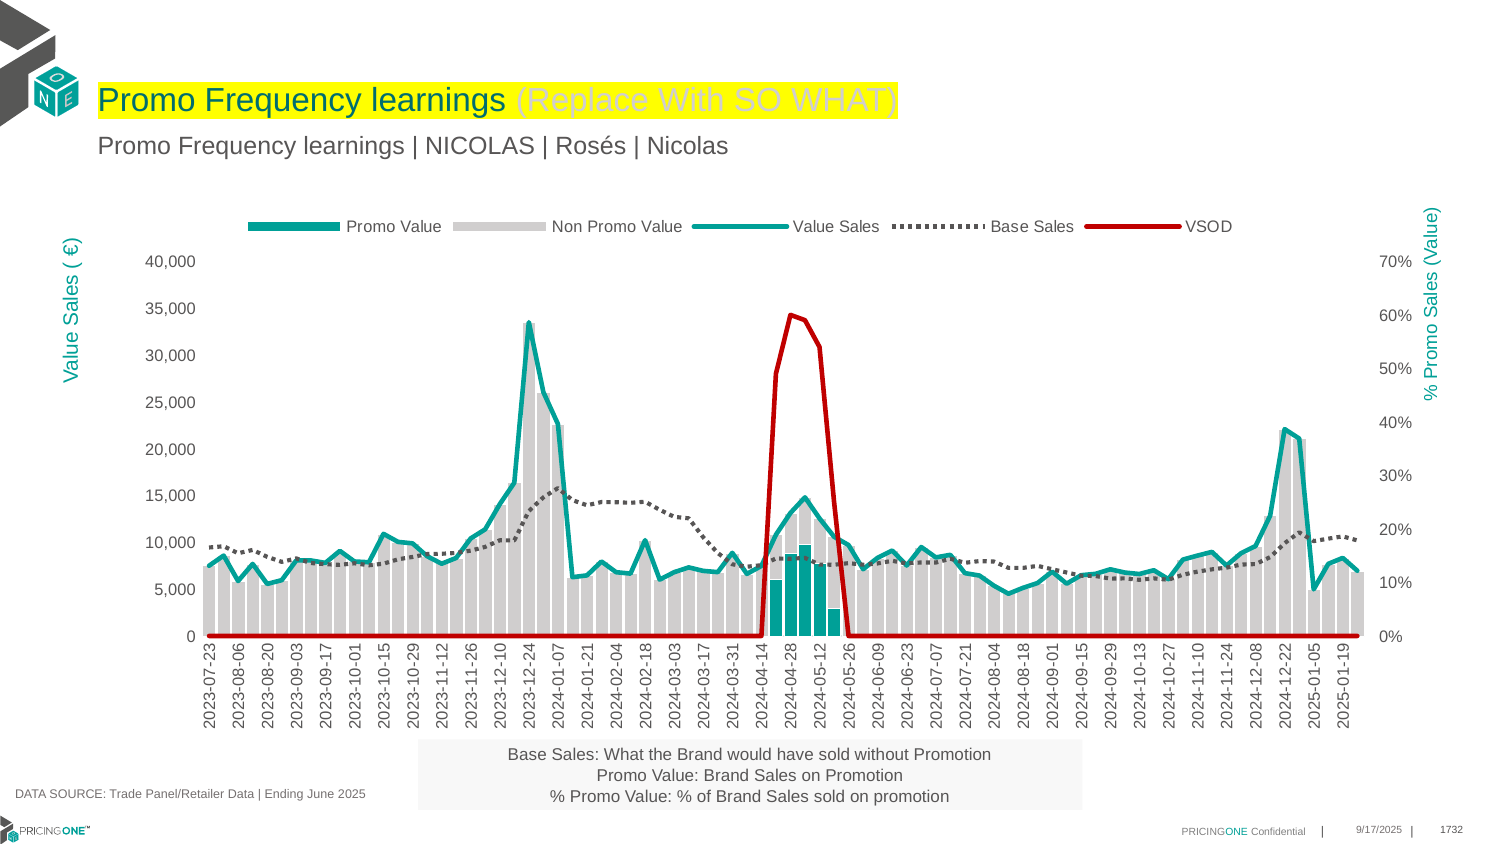

# Promo Frequency learnings (Replace With SO WHAT)
Promo Frequency learnings | NICOLAS | Rosés | Nicolas

### Chart

| Category | Promo Value | Non Promo Value | Value Sales | Base Sales | VSOD |
|---|---|---|---|---|---|
| 45130 | 0.0 | 7494.0 | 7494.0 | 9443.0 | 0.0 |
| 45137 | 0.0 | 8577.0 | 8577.0 | 9576.0 | 0.0 |
| 45144 | 0.0 | 5863.0 | 5863.0 | 8833.0 | 0.0 |
| 45151 | 0.0 | 7692.0 | 7692.0 | 9186.0 | 0.0 |
| 45158 | 0.0 | 5549.0 | 5549.0 | 8448.0 | 0.0 |
| 45165 | 0.0 | 5954.0 | 5954.0 | 7911.0 | 0.0 |
| 45172 | 0.0 | 8059.0 | 8059.0 | 8273.0 | 0.0 |
| 45179 | 0.0 | 8064.0 | 8064.0 | 7783.0 | 0.0 |
| 45186 | 0.0 | 7799.0 | 7799.0 | 7661.0 | 0.0 |
| 45193 | 0.0 | 9081.0 | 9081.0 | 7590.0 | 0.0 |
| 45200 | 0.0 | 7950.0 | 7950.0 | 7757.0 | 0.0 |
| 45207 | 0.0 | 7863.0 | 7863.0 | 7546.0 | 0.0 |
| 45214 | 0.0 | 10896.0 | 10896.0 | 7713.0 | 0.0 |
| 45221 | 0.0 | 10042.0 | 10042.0 | 8181.0 | 0.0 |
| 45228 | 0.0 | 9884.0 | 9884.0 | 8431.0 | 0.0 |
| 45235 | 0.0 | 8516.0 | 8516.0 | 8739.0 | 0.0 |
| 45242 | 0.0 | 7709.0 | 7709.0 | 8775.0 | 0.0 |
| 45249 | 0.0 | 8326.0 | 8326.0 | 8861.0 | 0.0 |
| 45256 | 0.0 | 10411.0 | 10411.0 | 9107.0 | 0.0 |
| 45263 | 0.0 | 11387.0 | 11387.0 | 9506.0 | 0.0 |
| 45270 | 0.0 | 14073.0 | 14073.0 | 10210.0 | 0.0 |
| 45277 | 0.0 | 16366.0 | 16366.0 | 10204.0 | 0.0 |
| 45284 | 0.0 | 33511.0 | 33511.0 | 13335.0 | 0.0 |
| 45291 | 0.0 | 26038.0 | 26038.0 | 14798.0 | 0.0 |
| 45298 | 0.0 | 22637.0 | 22637.0 | 15793.0 | 0.0 |
| 45305 | 0.0 | 6268.0 | 6268.0 | 14501.0 | 0.0 |
| 45312 | 0.0 | 6469.0 | 6469.0 | 13949.0 | 0.0 |
| 45319 | 0.0 | 7945.0 | 7945.0 | 14295.0 | 0.0 |
| 45326 | 0.0 | 6809.0 | 6809.0 | 14275.0 | 0.0 |
| 45333 | 0.0 | 6654.0 | 6654.0 | 14213.0 | 0.0 |
| 45340 | 0.0 | 10226.0 | 10226.0 | 14327.0 | 0.0 |
| 45347 | 0.0 | 6014.0 | 6014.0 | 13462.0 | 0.0 |
| 45354 | 0.0 | 6808.0 | 6808.0 | 12716.0 | 0.0 |
| 45361 | 0.0 | 7318.0 | 7318.0 | 12559.0 | 0.0 |
| 45368 | 0.0 | 6943.0 | 6943.0 | 10532.0 | 0.0 |
| 45375 | 0.0 | 6814.0 | 6814.0 | 8857.0 | 0.0 |
| 45382 | 0.0 | 8876.0 | 8876.0 | 7653.0 | 0.0 |
| 45389 | 0.0 | 6624.0 | 6624.0 | 7387.0 | 0.0 |
| 45396 | 0.0 | 7473.0 | 7473.0 | 7557.0 | 0.0 |
| 45403 | 6007.0 | 4799.0 | 10806.0 | 8268.0 | 0.49 |
| 45410 | 8798.0 | 4335.0 | 13133.0 | 8240.0 | 0.6 |
| 45417 | 9753.0 | 5039.0 | 14792.0 | 8330.0 | 0.59 |
| 45424 | 7730.0 | 4823.0 | 12553.0 | 7618.0 | 0.54 |
| 45431 | 2994.0 | 7593.0 | 10587.0 | 7599.0 | 0.25 |
| 45438 | 0.0 | 9703.0 | 9703.0 | 7768.0 | 0.0 |
| 45445 | 0.0 | 7124.0 | 7124.0 | 7605.0 | 0.0 |
| 45452 | 0.0 | 8347.0 | 8347.0 | 7738.0 | 0.0 |
| 45459 | 0.0 | 9121.0 | 9121.0 | 8023.0 | 0.0 |
| 45466 | 0.0 | 7518.0 | 7518.0 | 7734.0 | 0.0 |
| 45473 | 0.0 | 9494.0 | 9494.0 | 7845.0 | 0.0 |
| 45480 | 0.0 | 8381.0 | 8381.0 | 7836.0 | 0.0 |
| 45487 | 0.0 | 8662.0 | 8662.0 | 8244.0 | 0.0 |
| 45494 | 0.0 | 6703.0 | 6703.0 | 7809.0 | 0.0 |
| 45501 | 0.0 | 6447.0 | 6447.0 | 7990.0 | 0.0 |
| 45508 | 0.0 | 5362.0 | 5362.0 | 7944.0 | 0.0 |
| 45515 | 0.0 | 4508.0 | 4508.0 | 7268.0 | 0.0 |
| 45522 | 0.0 | 5138.0 | 5138.0 | 7267.0 | 0.0 |
| 45529 | 0.0 | 5648.0 | 5648.0 | 7478.0 | 0.0 |
| 45536 | 0.0 | 6870.0 | 6870.0 | 7120.0 | 0.0 |
| 45543 | 0.0 | 5579.0 | 5579.0 | 6775.0 | 0.0 |
| 45550 | 0.0 | 6483.0 | 6483.0 | 6436.0 | 0.0 |
| 45557 | 0.0 | 6629.0 | 6629.0 | 6396.0 | 0.0 |
| 45564 | 0.0 | 7114.0 | 7114.0 | 6120.0 | 0.0 |
| 45571 | 0.0 | 6766.0 | 6766.0 | 6147.0 | 0.0 |
| 45578 | 0.0 | 6614.0 | 6614.0 | 5991.0 | 0.0 |
| 45585 | 0.0 | 7015.0 | 7015.0 | 6142.0 | 0.0 |
| 45592 | 0.0 | 6060.0 | 6060.0 | 6002.0 | 0.0 |
| 45599 | 0.0 | 8151.0 | 8151.0 | 6534.0 | 0.0 |
| 45606 | 0.0 | 8578.0 | 8578.0 | 6865.0 | 0.0 |
| 45613 | 0.0 | 8968.0 | 8968.0 | 7108.0 | 0.0 |
| 45620 | 0.0 | 7513.0 | 7513.0 | 7289.0 | 0.0 |
| 45627 | 0.0 | 8829.0 | 8829.0 | 7619.0 | 0.0 |
| 45634 | 0.0 | 9599.0 | 9599.0 | 7669.0 | 0.0 |
| 45641 | 0.0 | 12842.0 | 12842.0 | 8416.0 | 0.0 |
| 45648 | 0.0 | 22090.0 | 22090.0 | 9896.0 | 0.0 |
| 45655 | 0.0 | 21082.0 | 21082.0 | 11062.0 | 0.0 |
| 45662 | 0.0 | 4974.0 | 4974.0 | 10120.0 | 0.0 |
| 45669 | 0.0 | 7694.0 | 7694.0 | 10390.0 | 0.0 |
| 45676 | 0.0 | 8332.0 | 8332.0 | 10630.0 | 0.0 |
| 45683 | 0.0 | 6957.0 | 6957.0 | 10199.0 | 0.0 |
% Promo Sales (Value)
Value Sales ( €)
Base Sales: What the Brand would have sold without Promotion
Promo Value: Brand Sales on Promotion
% Promo Value: % of Brand Sales sold on promotion
DATA SOURCE: Trade Panel/Retailer Data | Ending June 2025

9/17/2025
1732